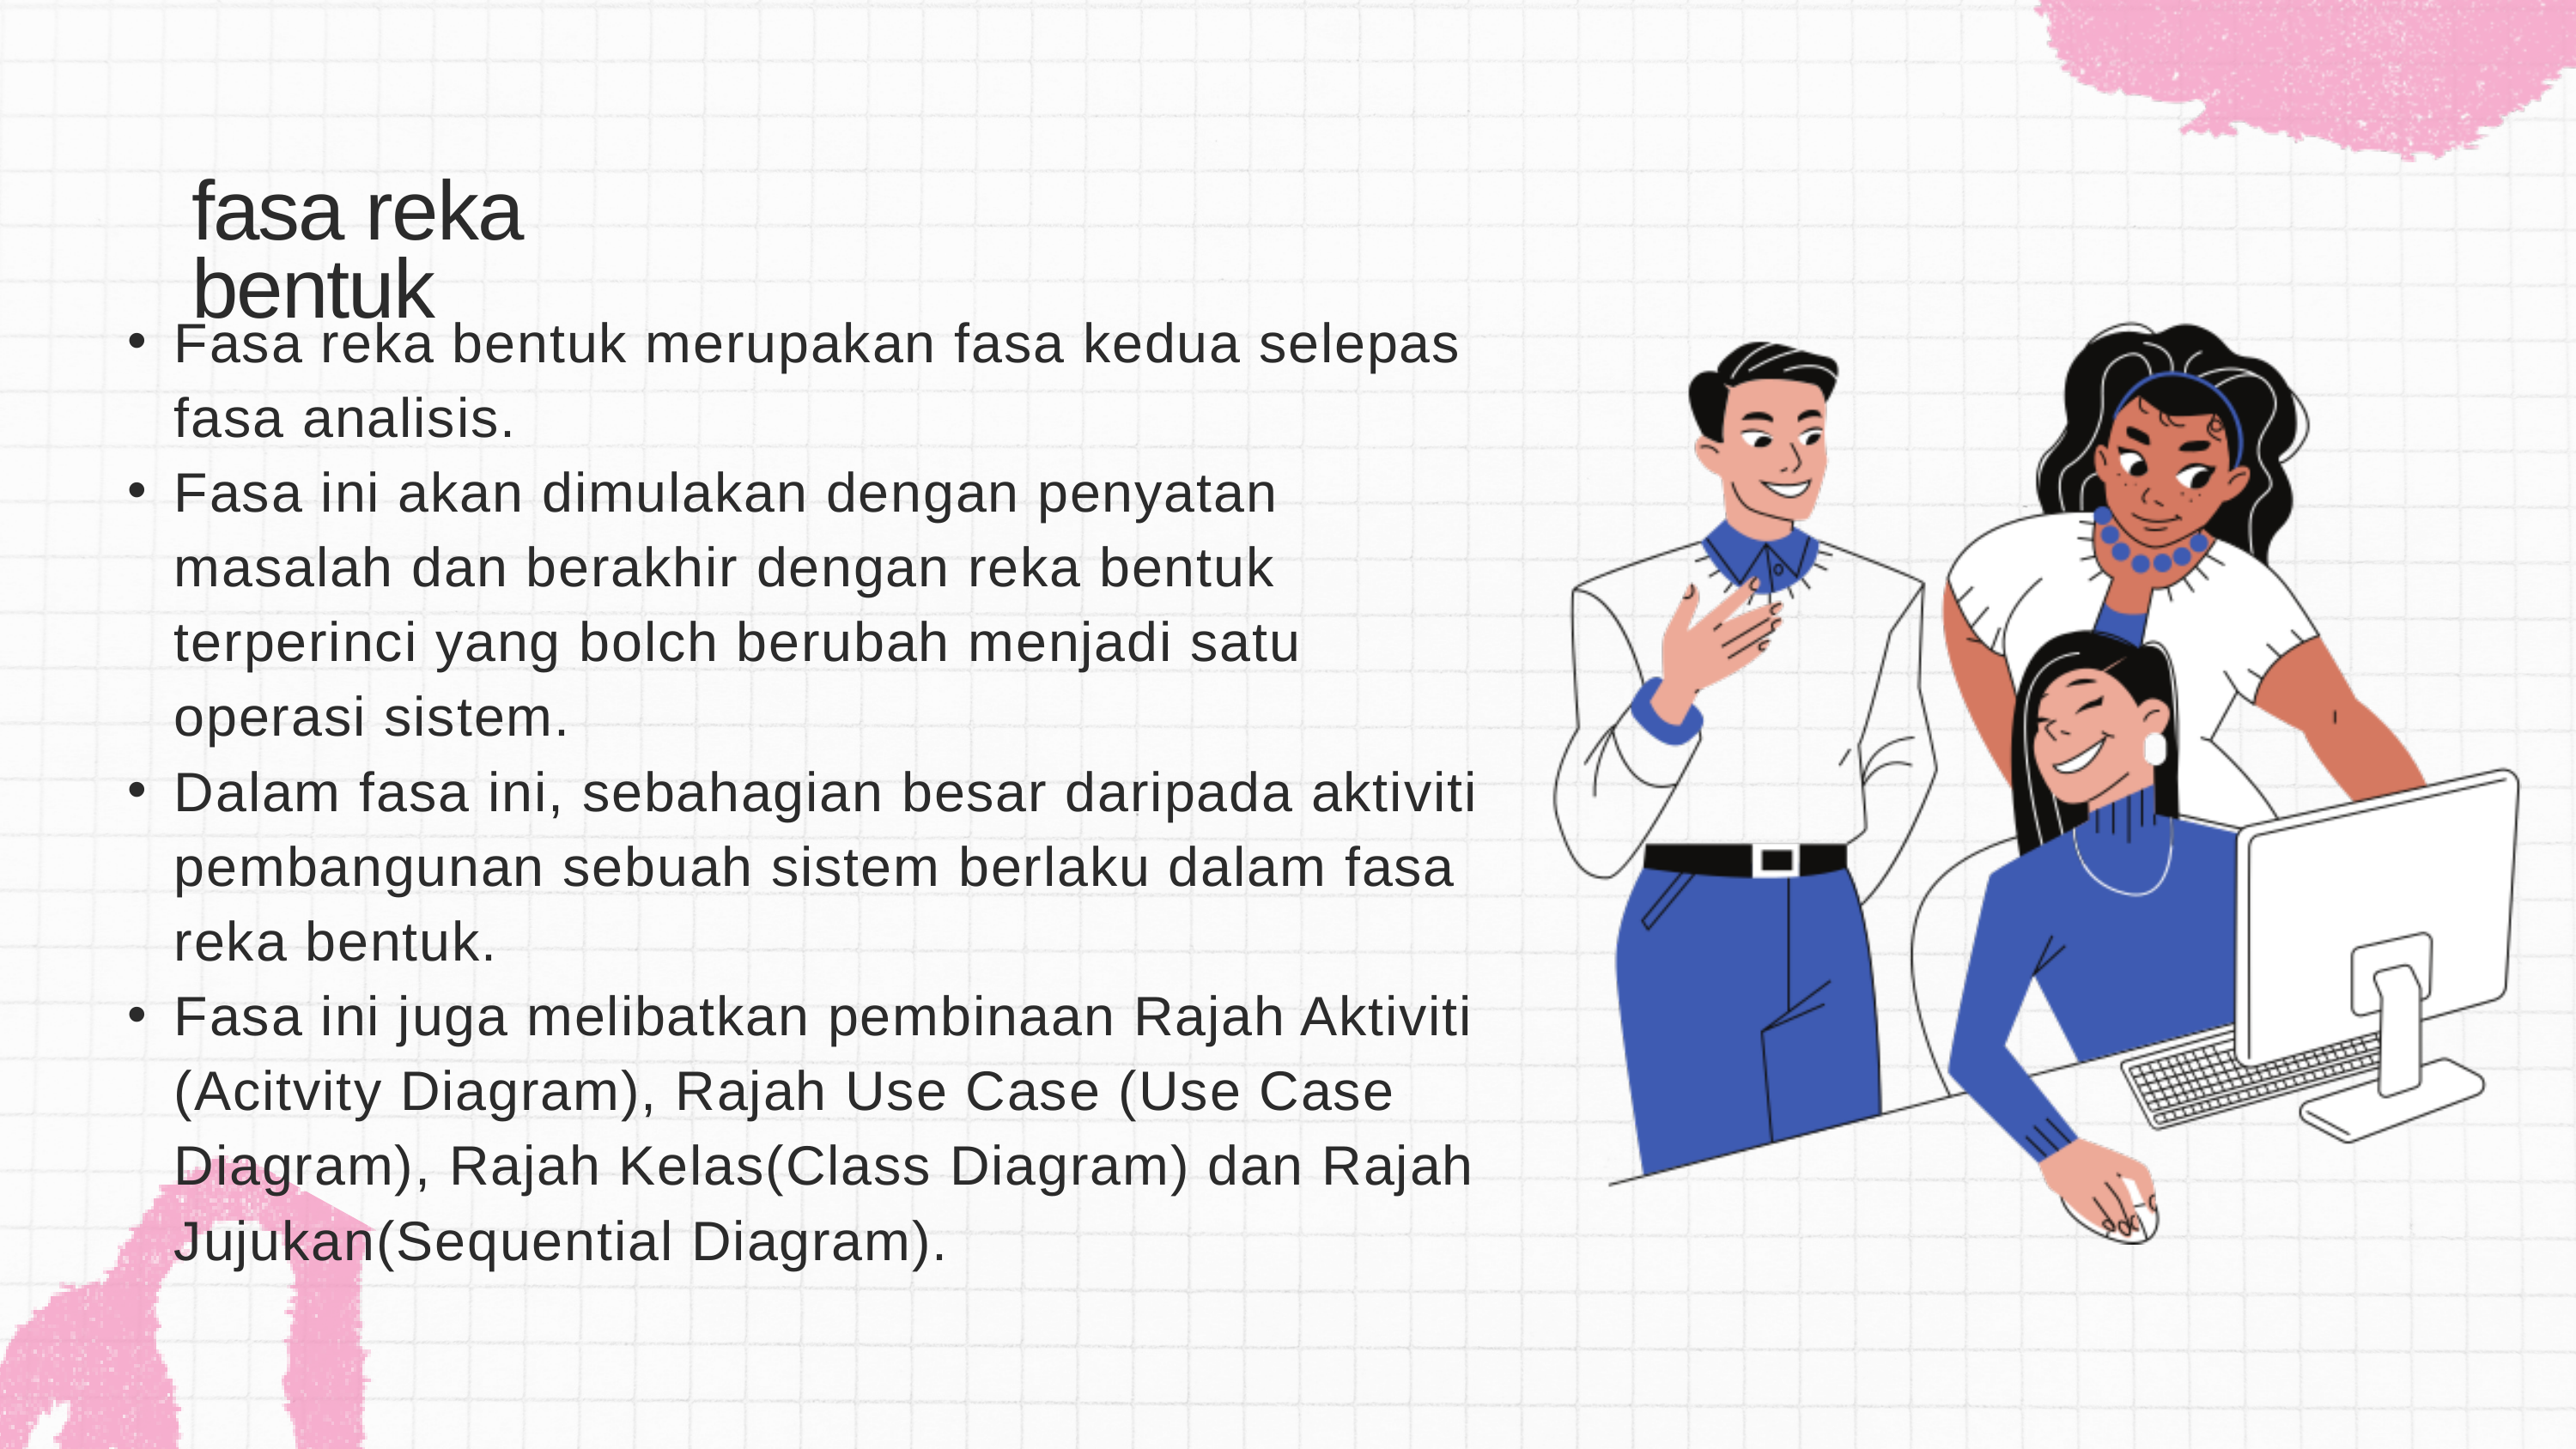

fasa reka bentuk
Fasa reka bentuk merupakan fasa kedua selepas fasa analisis.
Fasa ini akan dimulakan dengan penyatan masalah dan berakhir dengan reka bentuk terperinci yang bolch berubah menjadi satu operasi sistem.
Dalam fasa ini, sebahagian besar daripada aktiviti pembangunan sebuah sistem berlaku dalam fasa reka bentuk.
Fasa ini juga melibatkan pembinaan Rajah Aktiviti (Acitvity Diagram), Rajah Use Case (Use Case Diagram), Rajah Kelas(Class Diagram) dan Rajah Jujukan(Sequential Diagram).